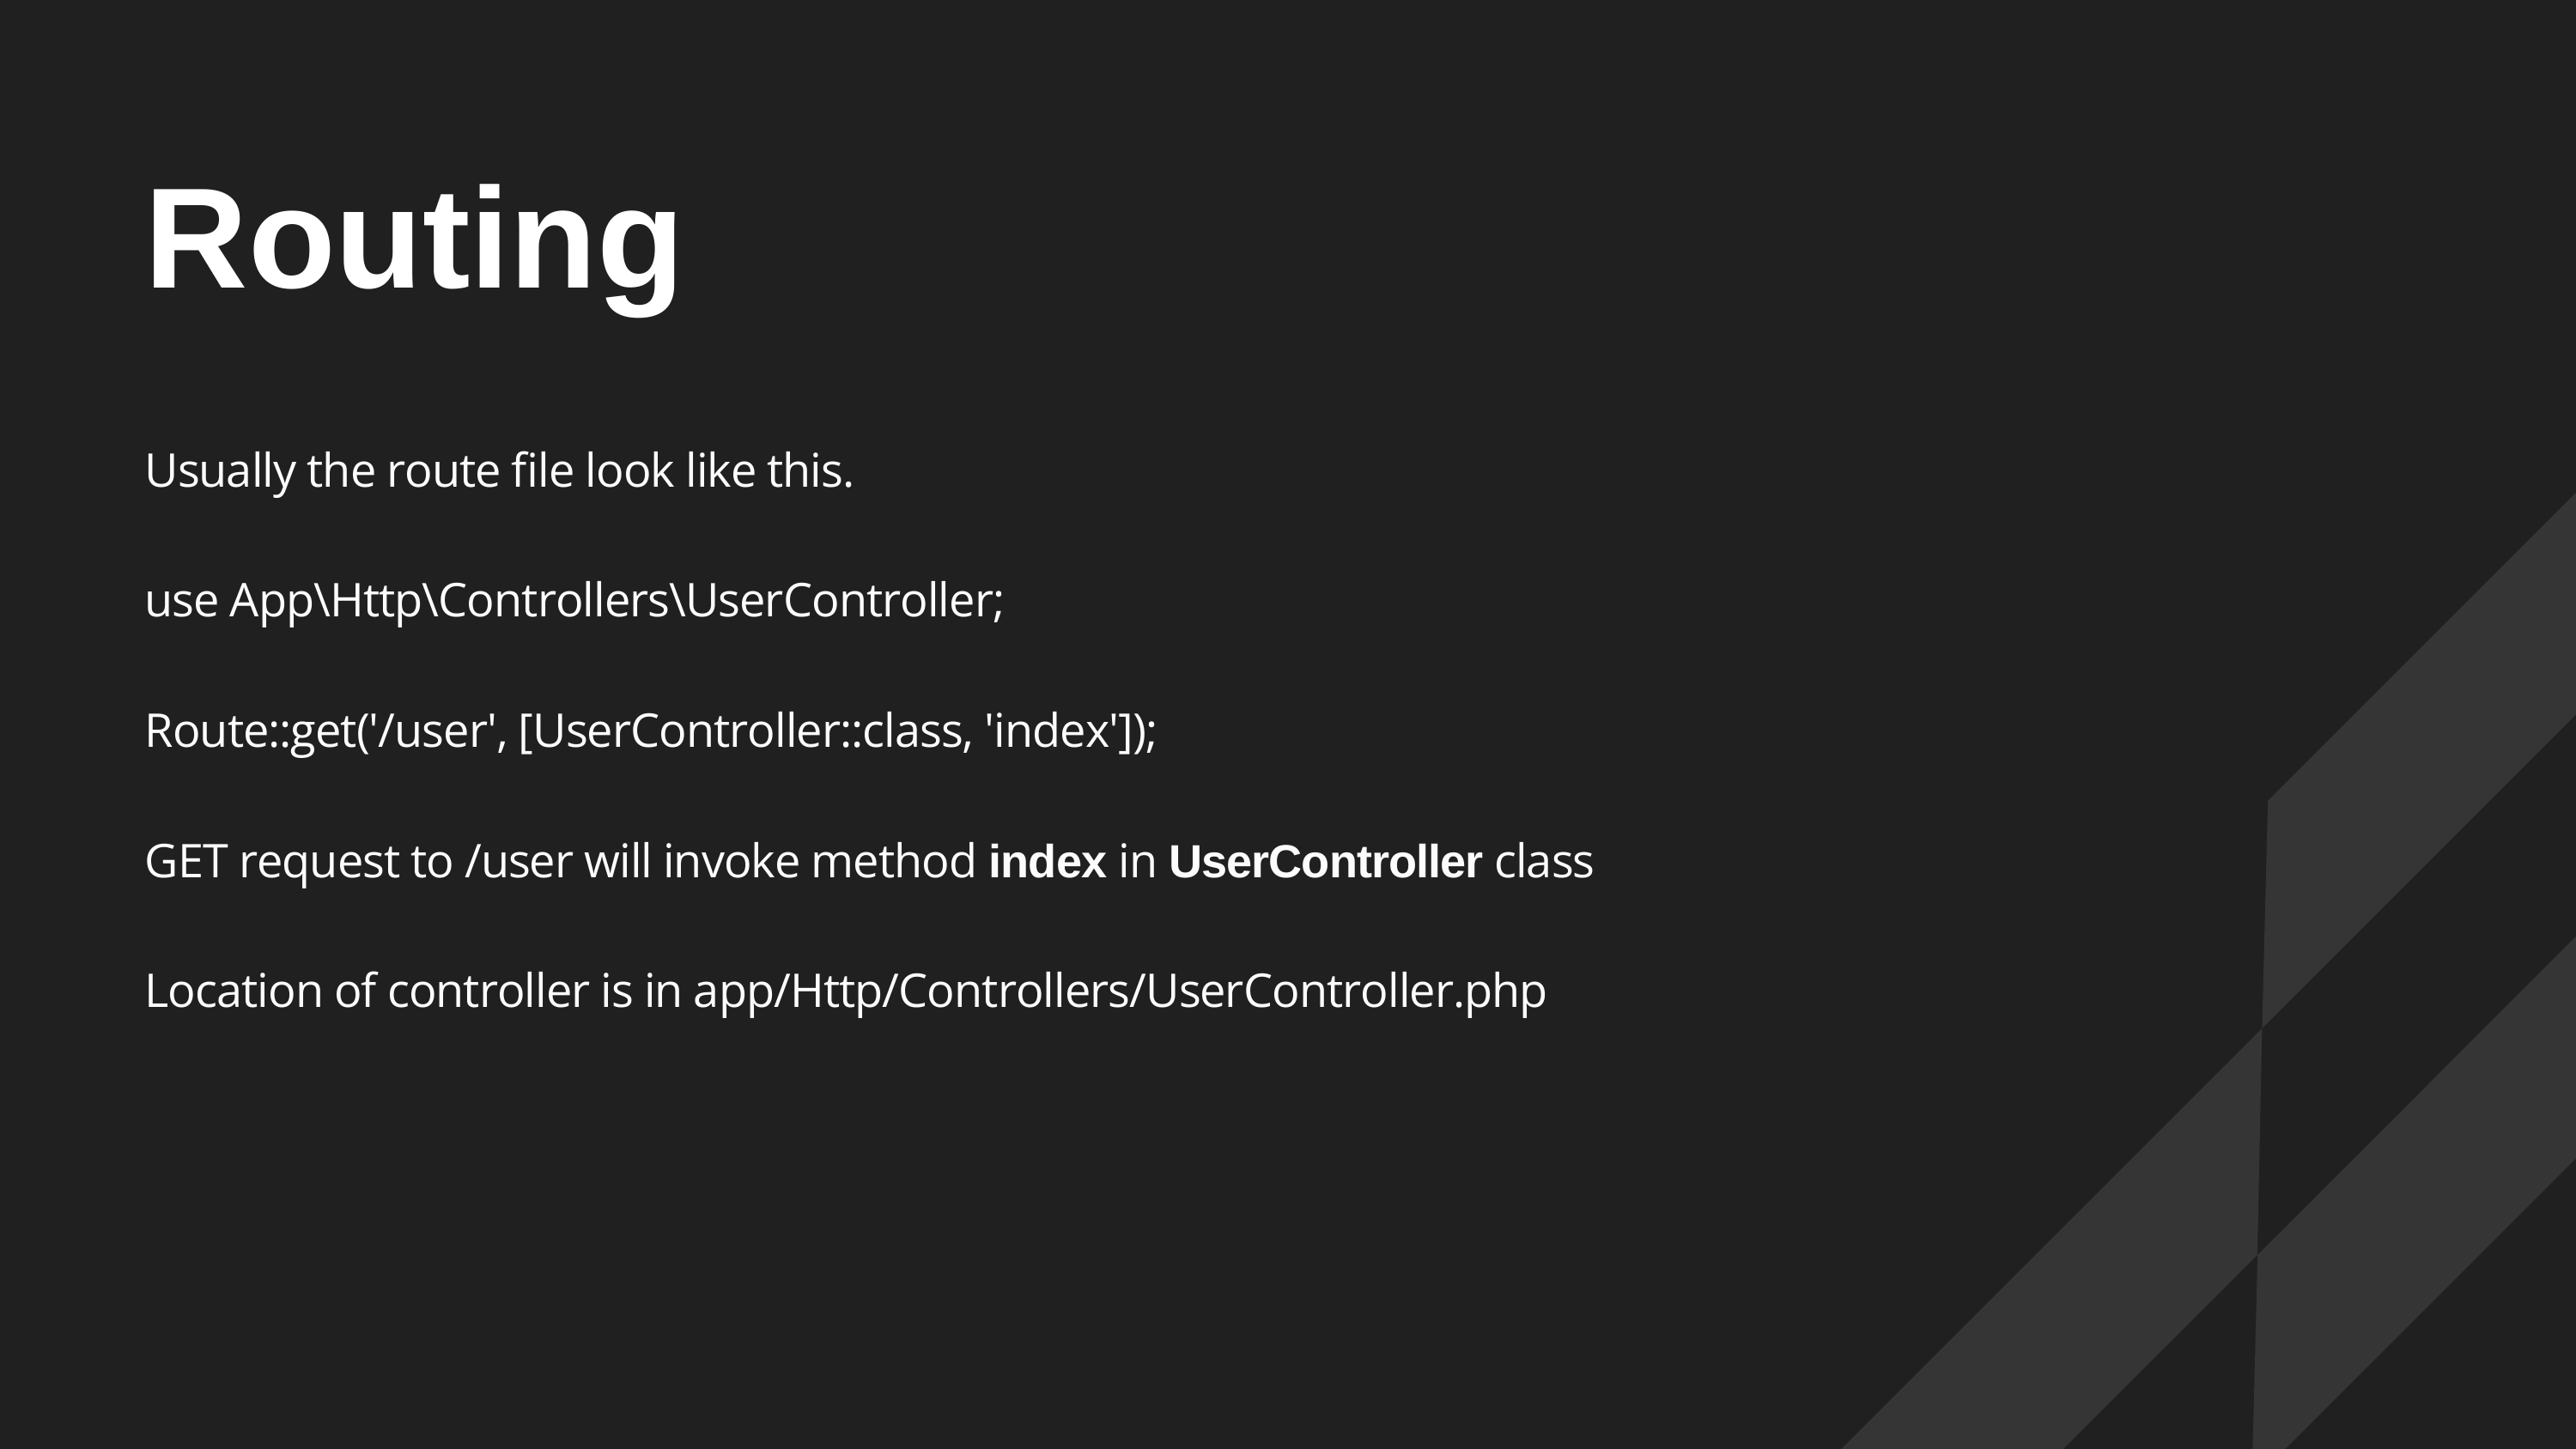

Routing
Usually the route file look like this.

use App\Http\Controllers\UserController;

Route::get('/user', [UserController::class, 'index']);

GET request to /user will invoke method index in UserController class

Location of controller is in app/Http/Controllers/UserController.php